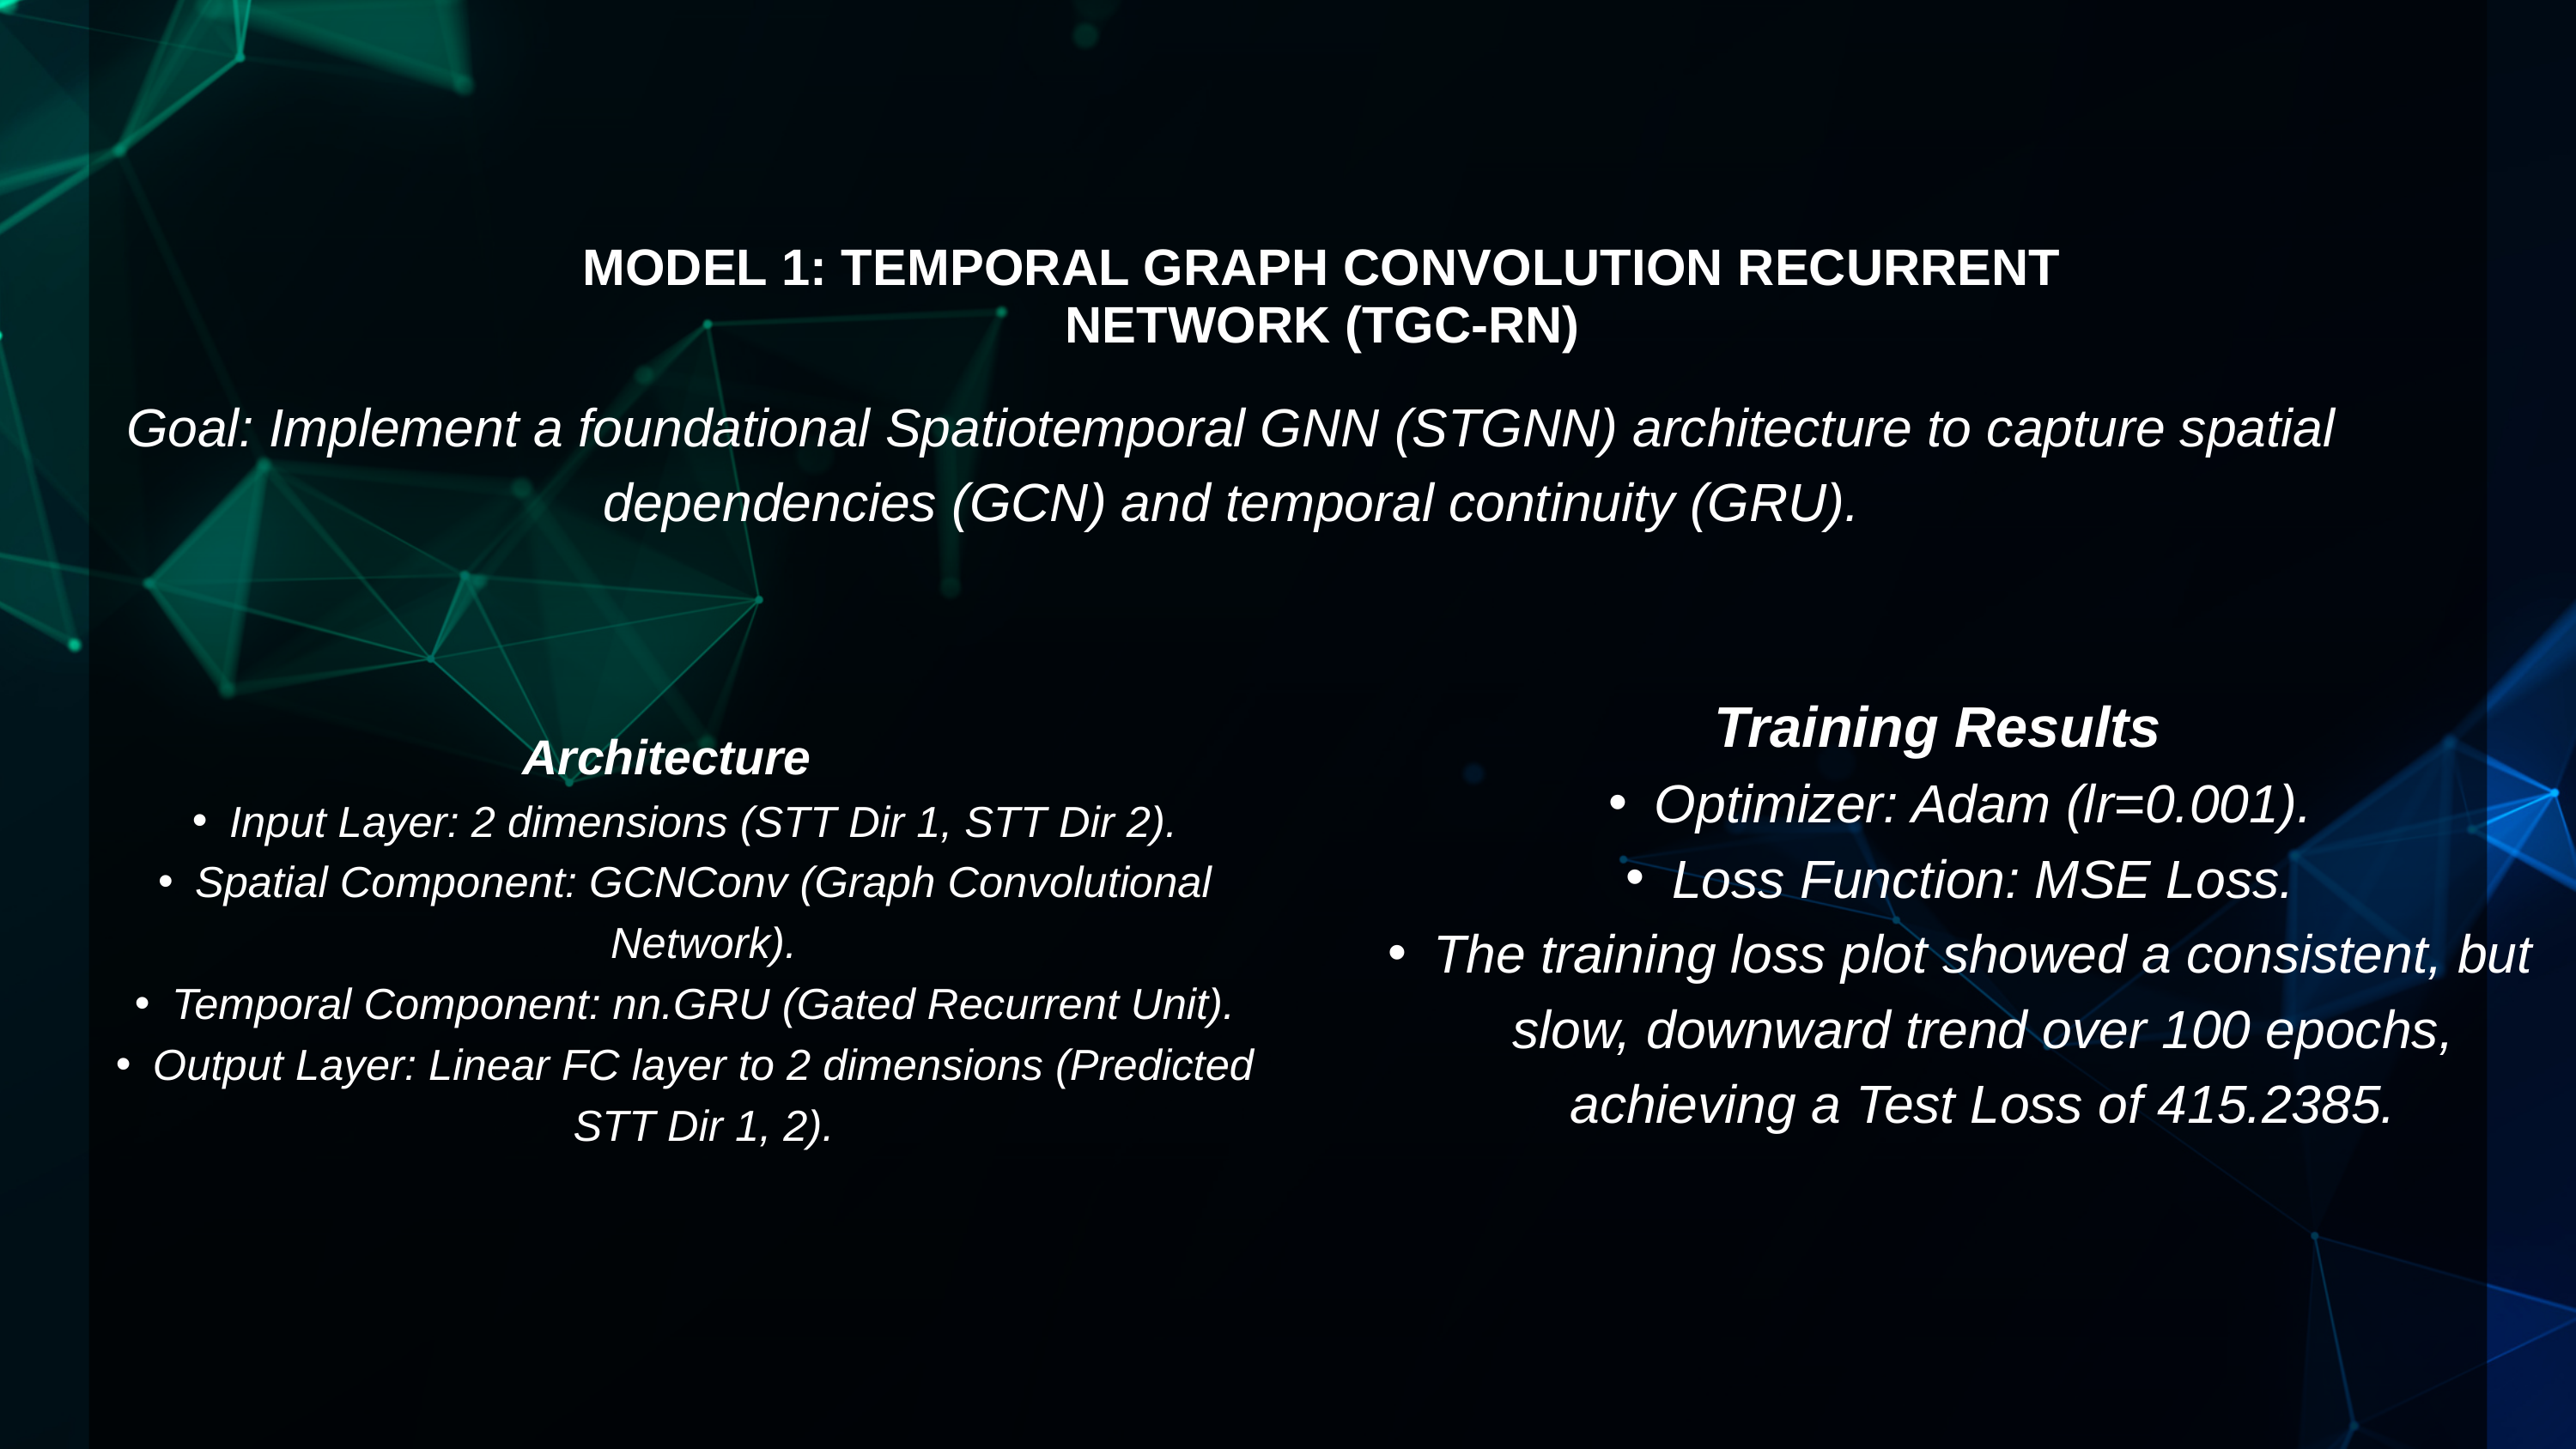

MODEL 1: TEMPORAL GRAPH CONVOLUTION RECURRENT NETWORK (TGC-RN)
Goal: Implement a foundational Spatiotemporal GNN (STGNN) architecture to capture spatial dependencies (GCN) and temporal continuity (GRU).

Training Results
Optimizer: Adam (lr=0.001).
Loss Function: MSE Loss.
The training loss plot showed a consistent, but slow, downward trend over 100 epochs, achieving a Test Loss of 415.2385.

Architecture
Input Layer: 2 dimensions (STT Dir 1, STT Dir 2).
Spatial Component: GCNConv (Graph Convolutional Network).
Temporal Component: nn.GRU (Gated Recurrent Unit).
Output Layer: Linear FC layer to 2 dimensions (Predicted STT Dir 1, 2).